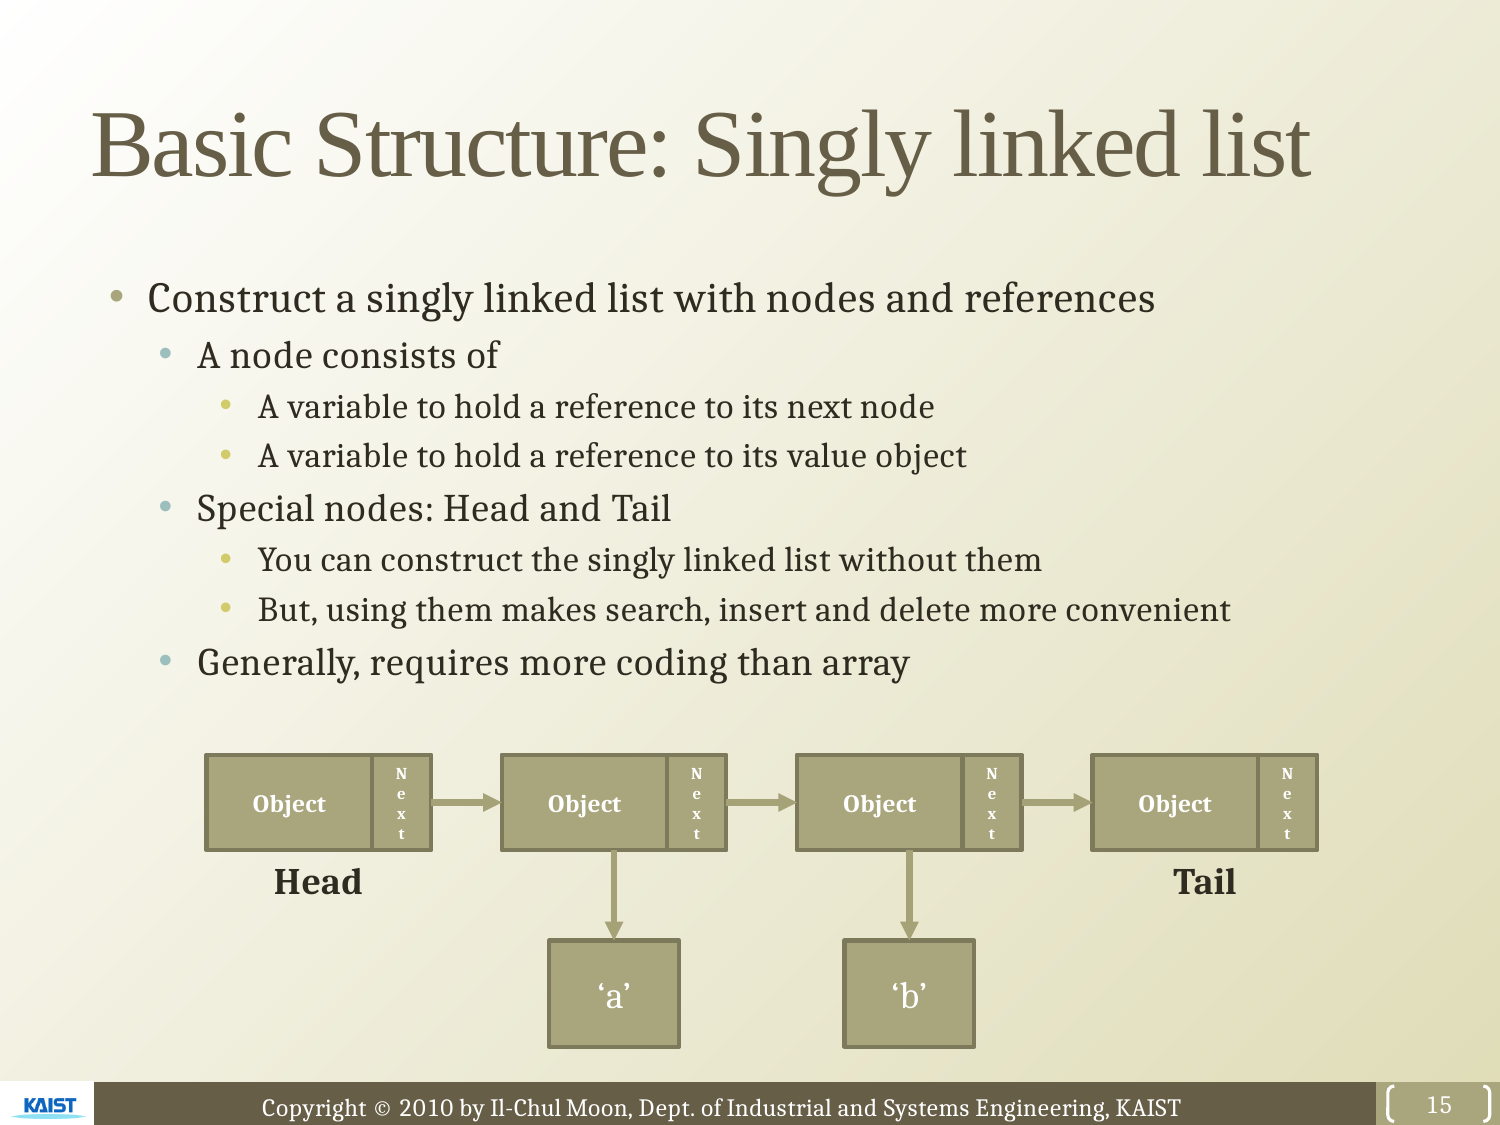

# Basic Structure: Singly linked list
Construct a singly linked list with nodes and references
A node consists of
A variable to hold a reference to its next node
A variable to hold a reference to its value object
Special nodes: Head and Tail
You can construct the singly linked list without them
But, using them makes search, insert and delete more convenient
Generally, requires more coding than array

Object
N
e
x
t

Object
N
e
x
t

Object
N
e
x
t

Object
N
e
x
t
Head
Tail
‘a’
‘b’
15